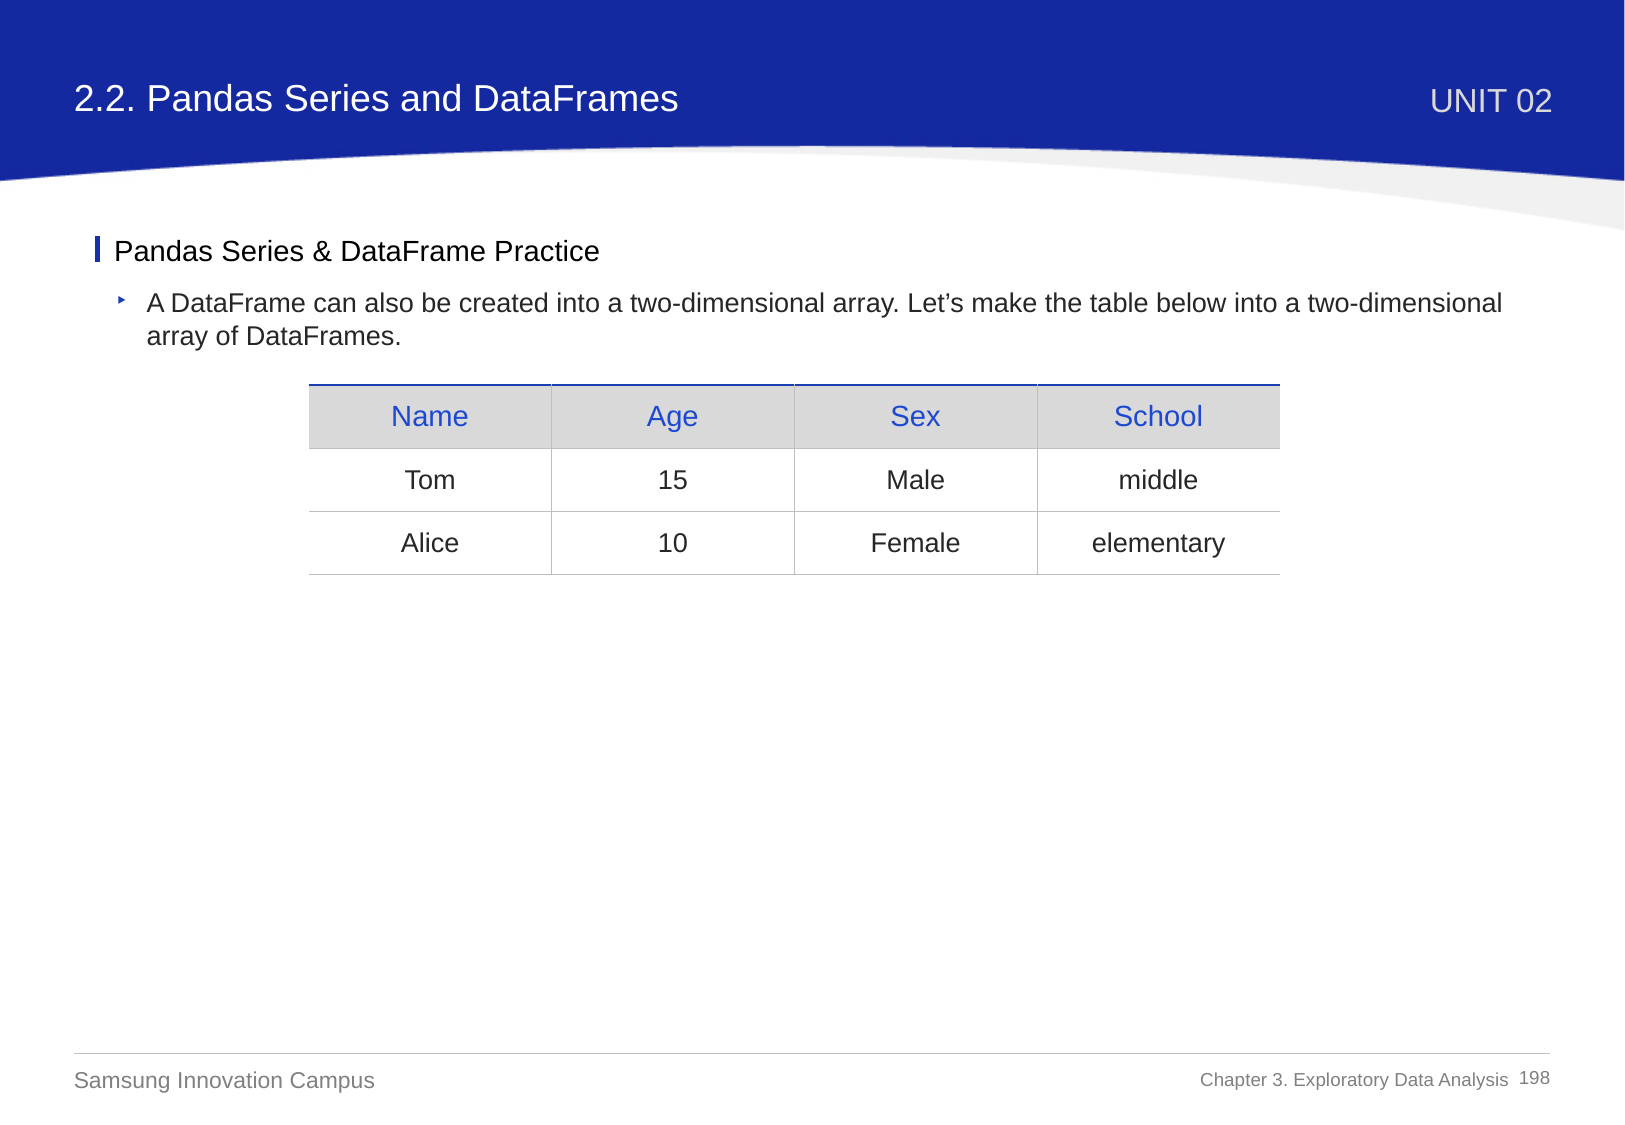

2.2. Pandas Series and DataFrames
UNIT 02
Pandas Series & DataFrame Practice
A DataFrame can also be created into a two-dimensional array. Let’s make the table below into a two-dimensional array of DataFrames.
| Name | Age | Sex | School |
| --- | --- | --- | --- |
| Tom | 15 | Male | middle |
| Alice | 10 | Female | elementary |